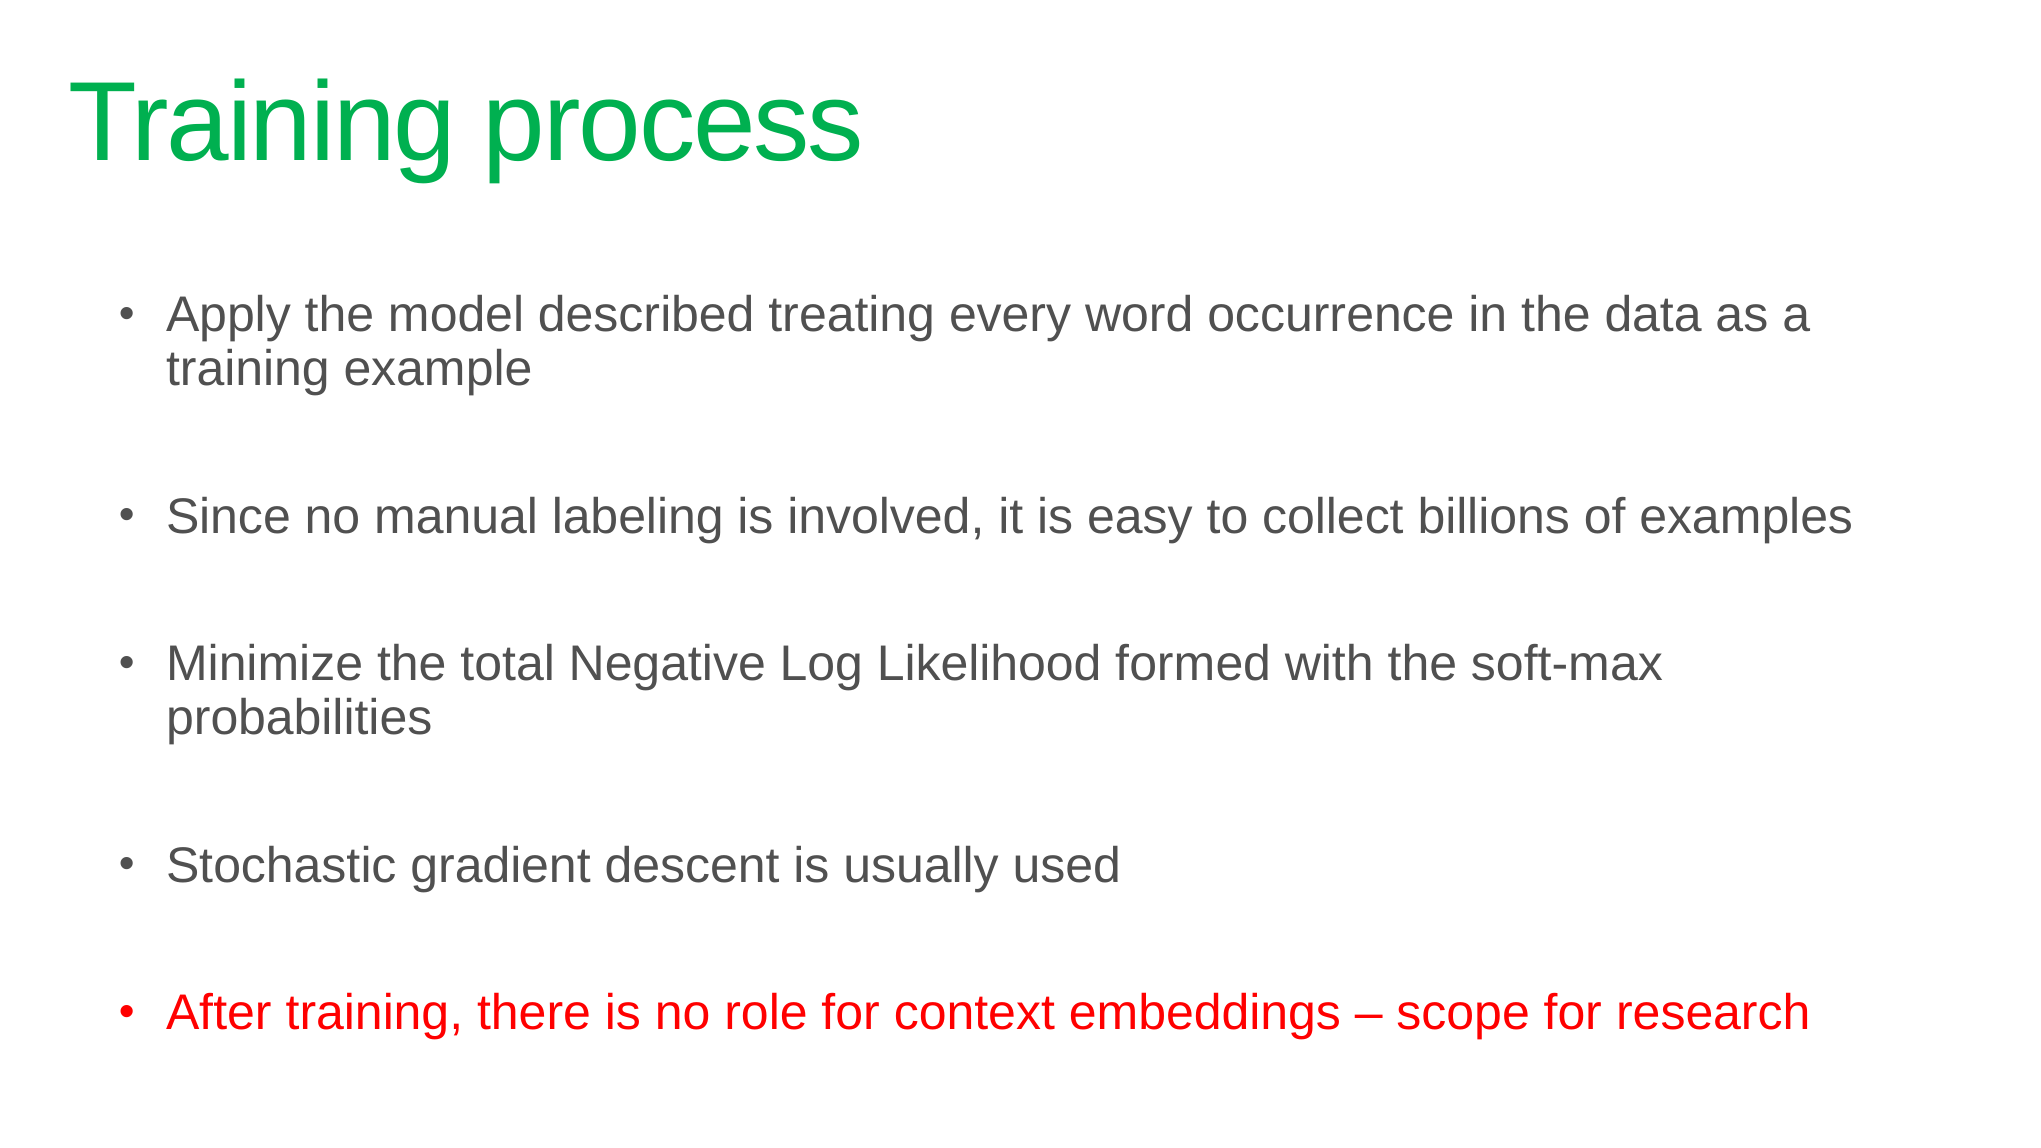

# Training process
Apply the model described treating every word occurrence in the data as a training example

Since no manual labeling is involved, it is easy to collect billions of examples

Minimize the total Negative Log Likelihood formed with the soft-max probabilities

Stochastic gradient descent is usually used

After training, there is no role for context embeddings – scope for research